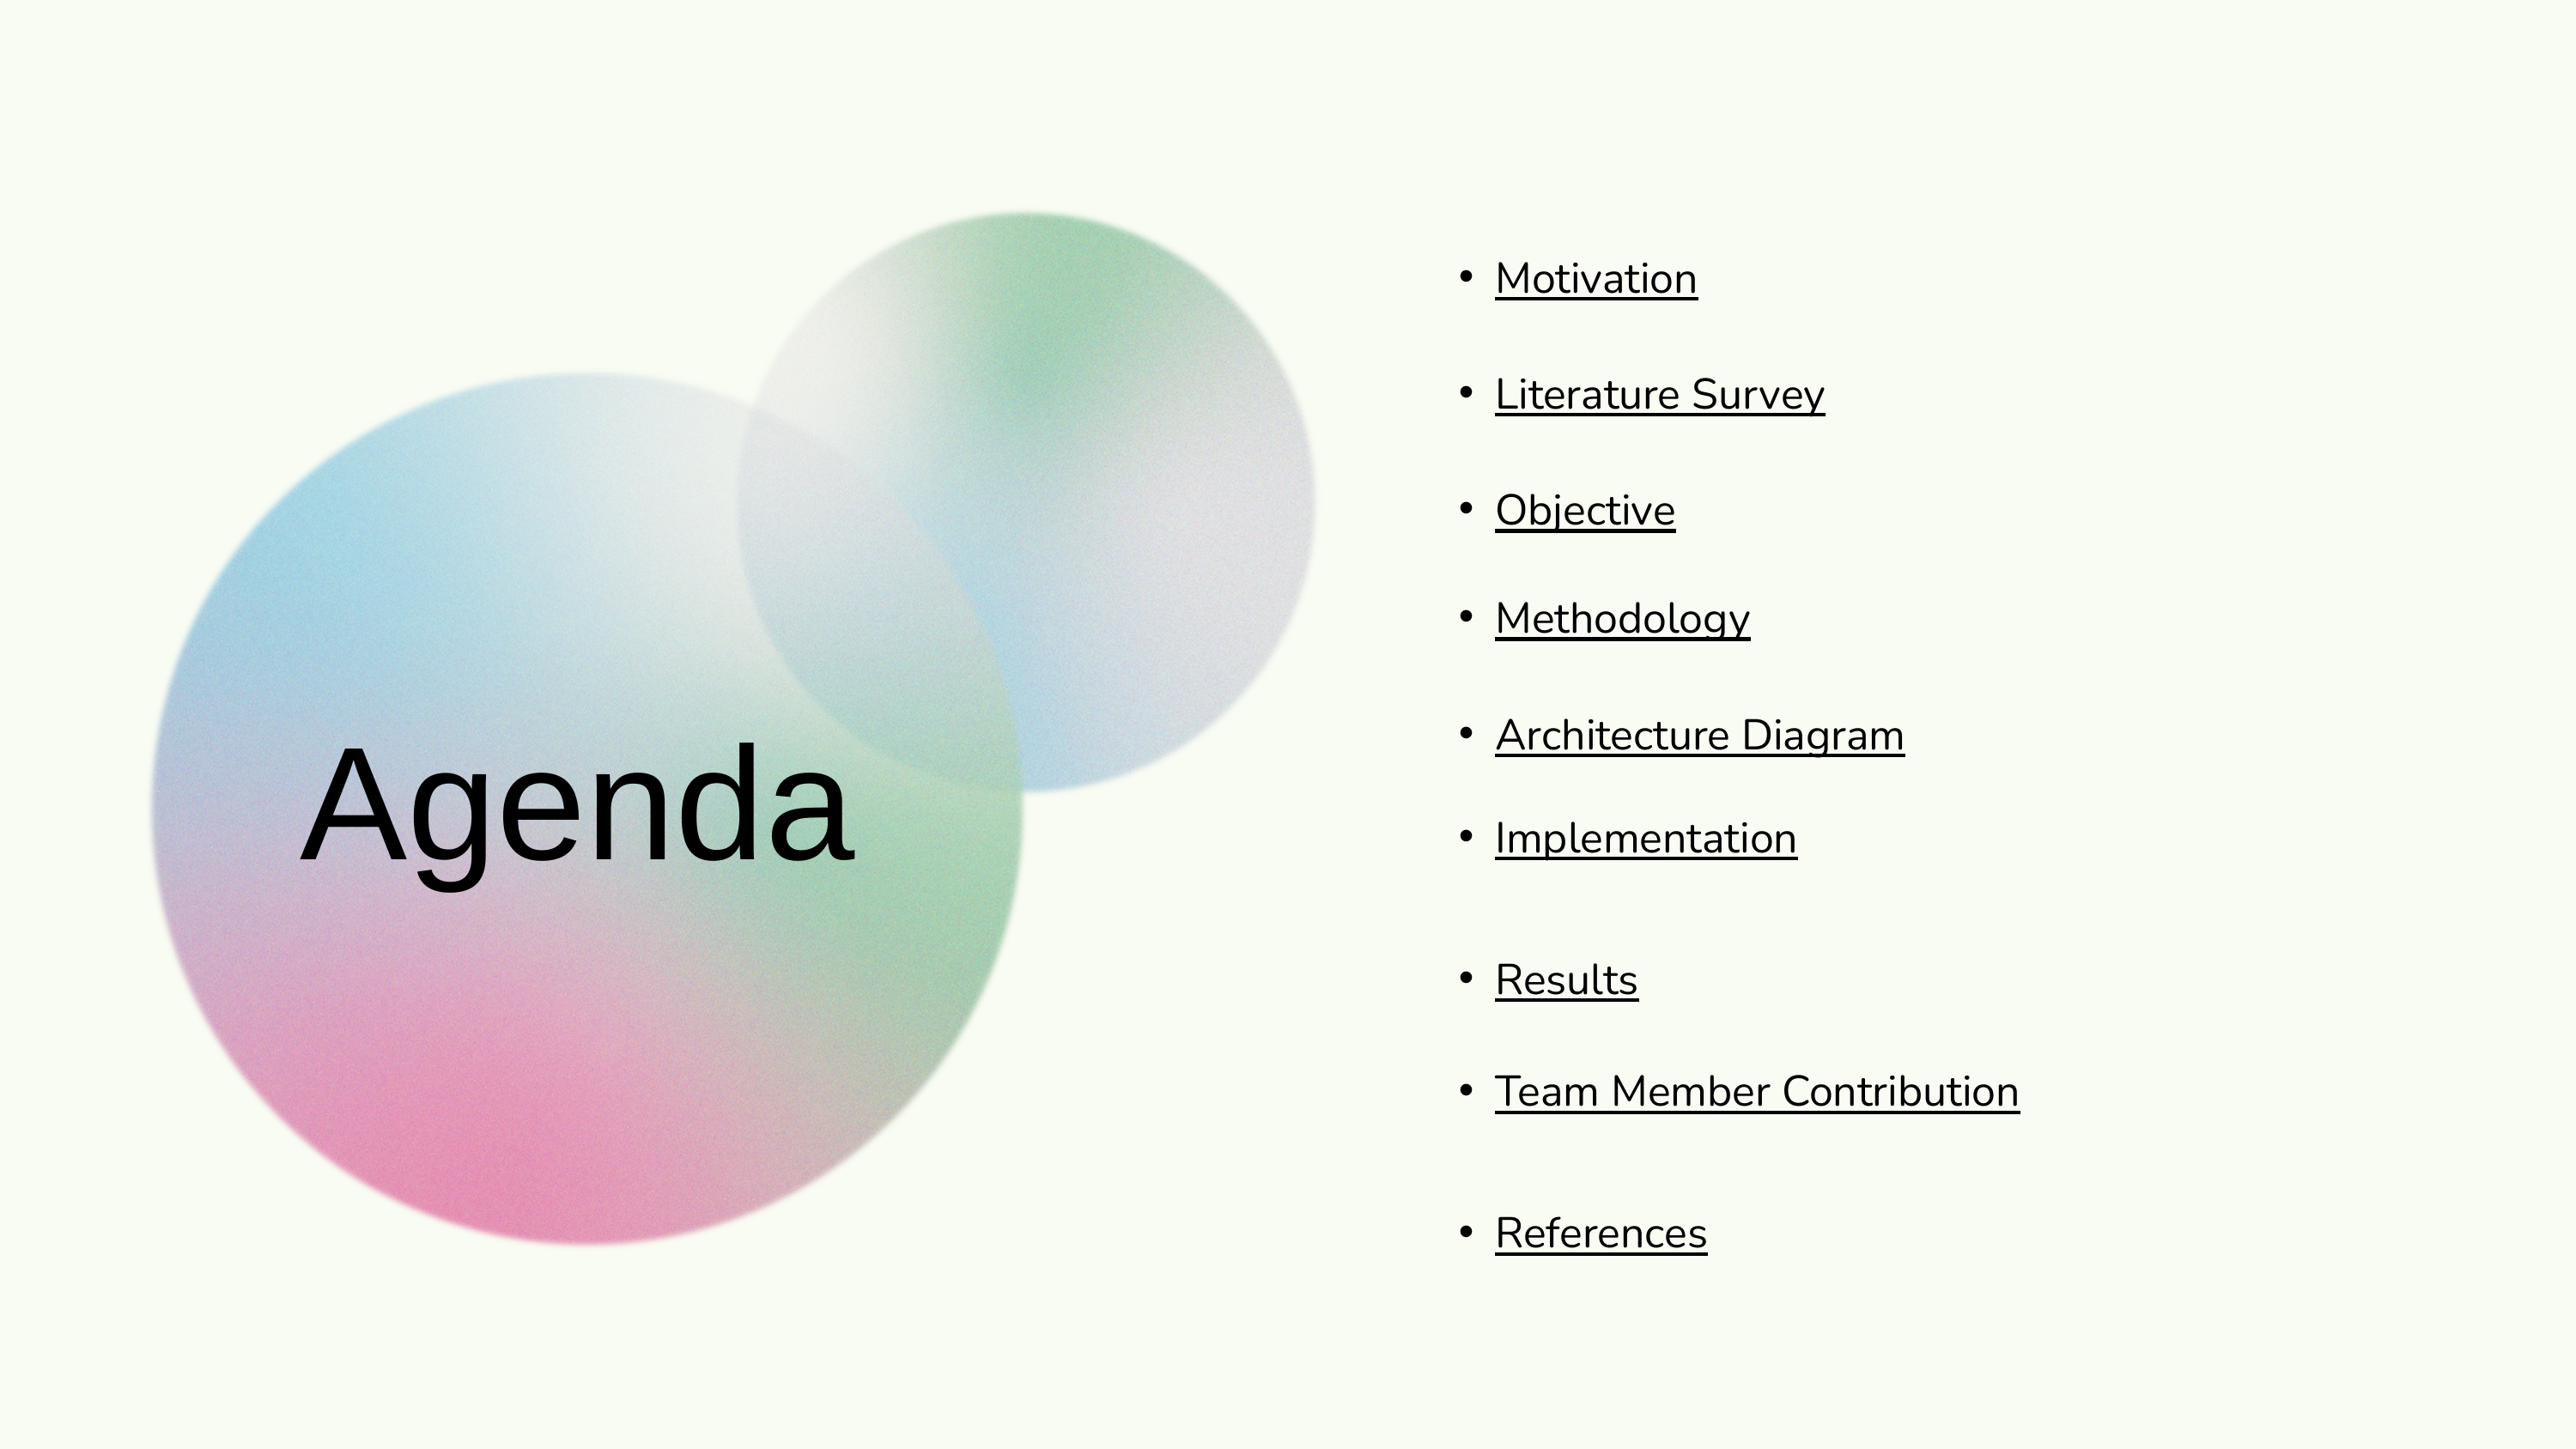

Motivation
Literature Survey
Objective
Methodology
Architecture Diagram
Agenda
Implementation
Results
Team Member Contribution
References